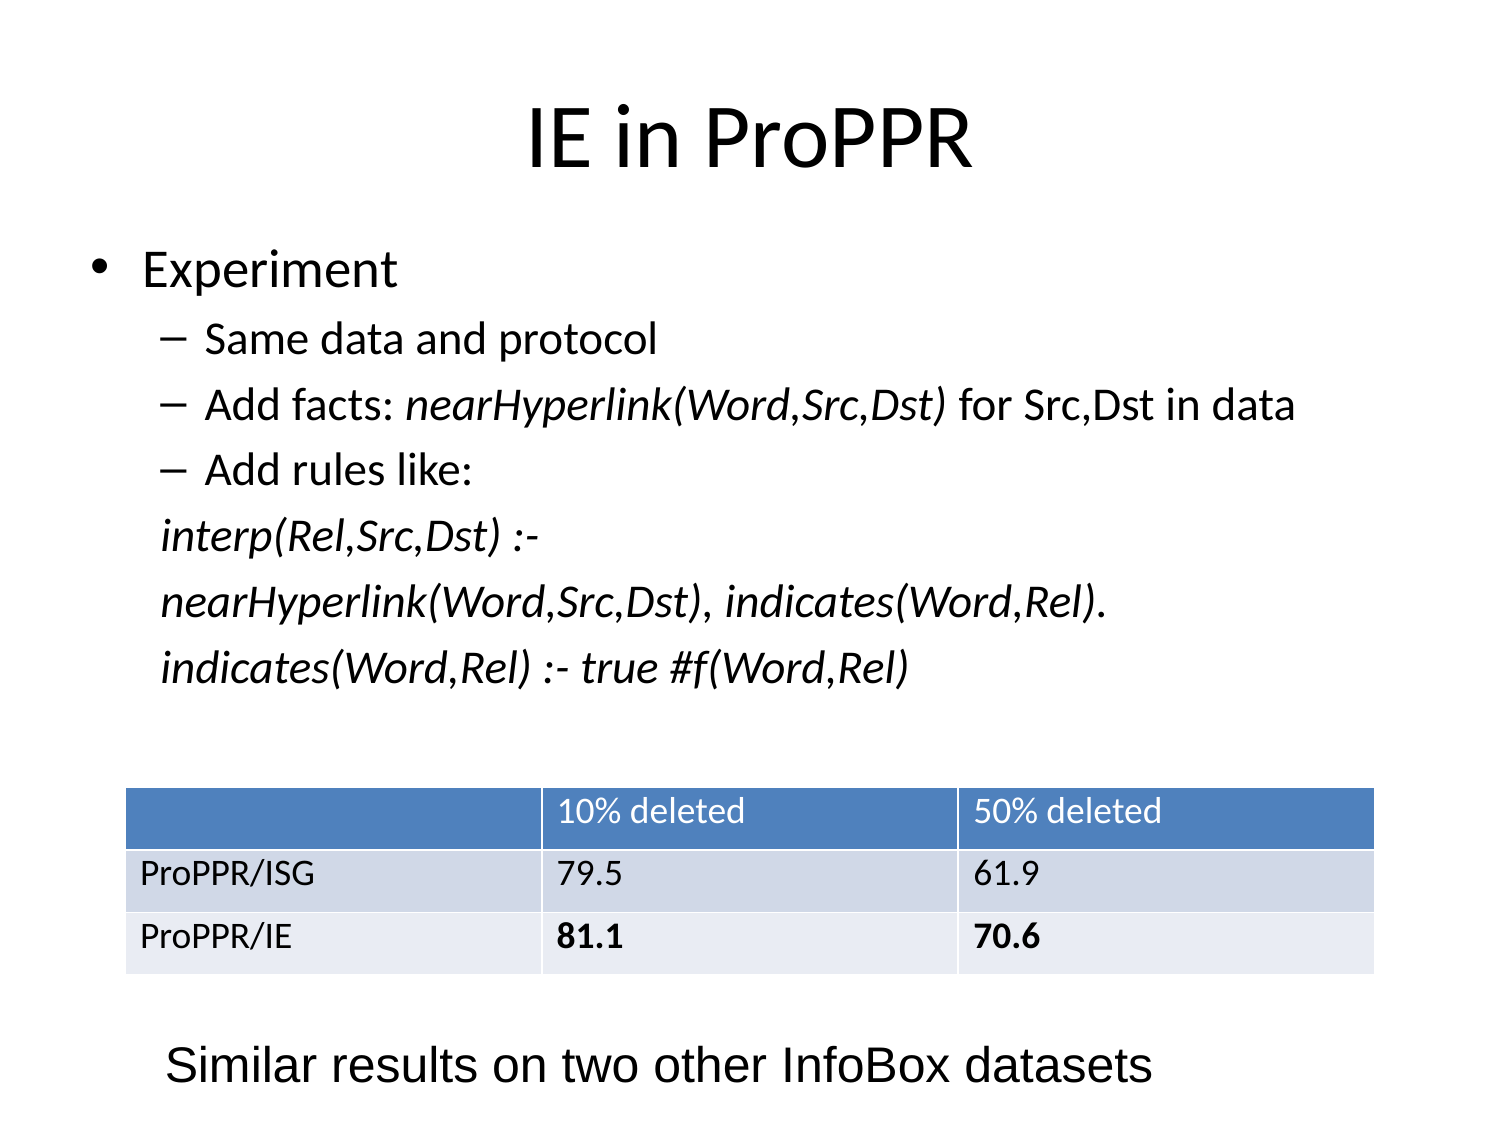

# IE in ProPPR
Experiment
Same data and protocol
Add facts: nearHyperlink(Word,Src,Dst) for Src,Dst in data
Add rules like:
interp(Rel,Src,Dst) :-
	nearHyperlink(Word,Src,Dst), indicates(Word,Rel).
indicates(Word,Rel) :- true #f(Word,Rel)

|  | 10% deleted | 50% deleted |
| --- | --- | --- |
| ProPPR/ISG | 79.5 | 61.9 |
| ProPPR/IE | 81.1 | 70.6 |
Similar results on two other InfoBox datasets